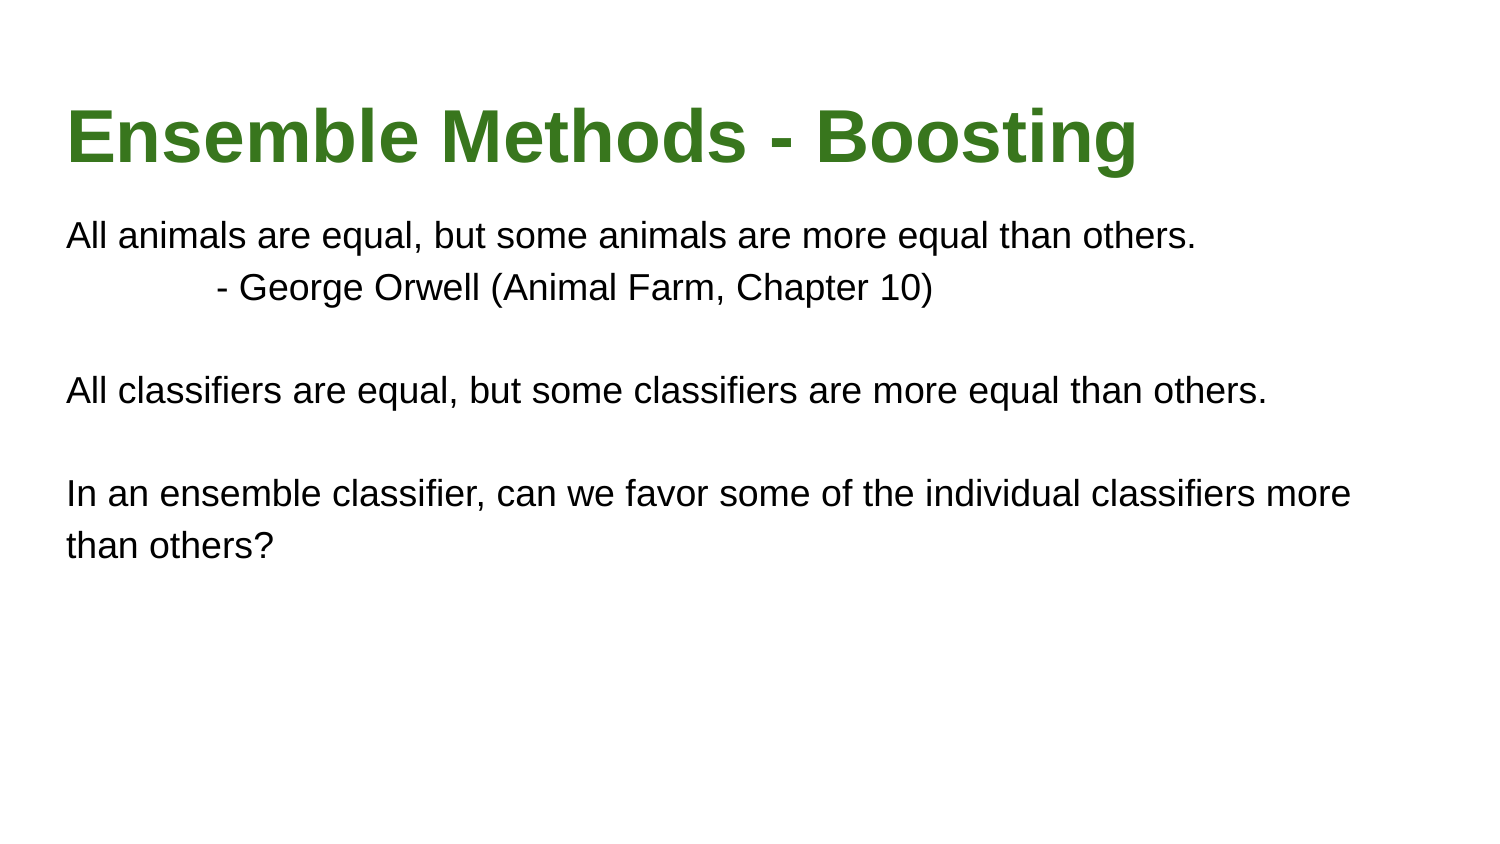

# Ensemble Methods - Boosting
All animals are equal, but some animals are more equal than others.
	- George Orwell (Animal Farm, Chapter 10)

All classifiers are equal, but some classifiers are more equal than others.

In an ensemble classifier, can we favor some of the individual classifiers more than others?